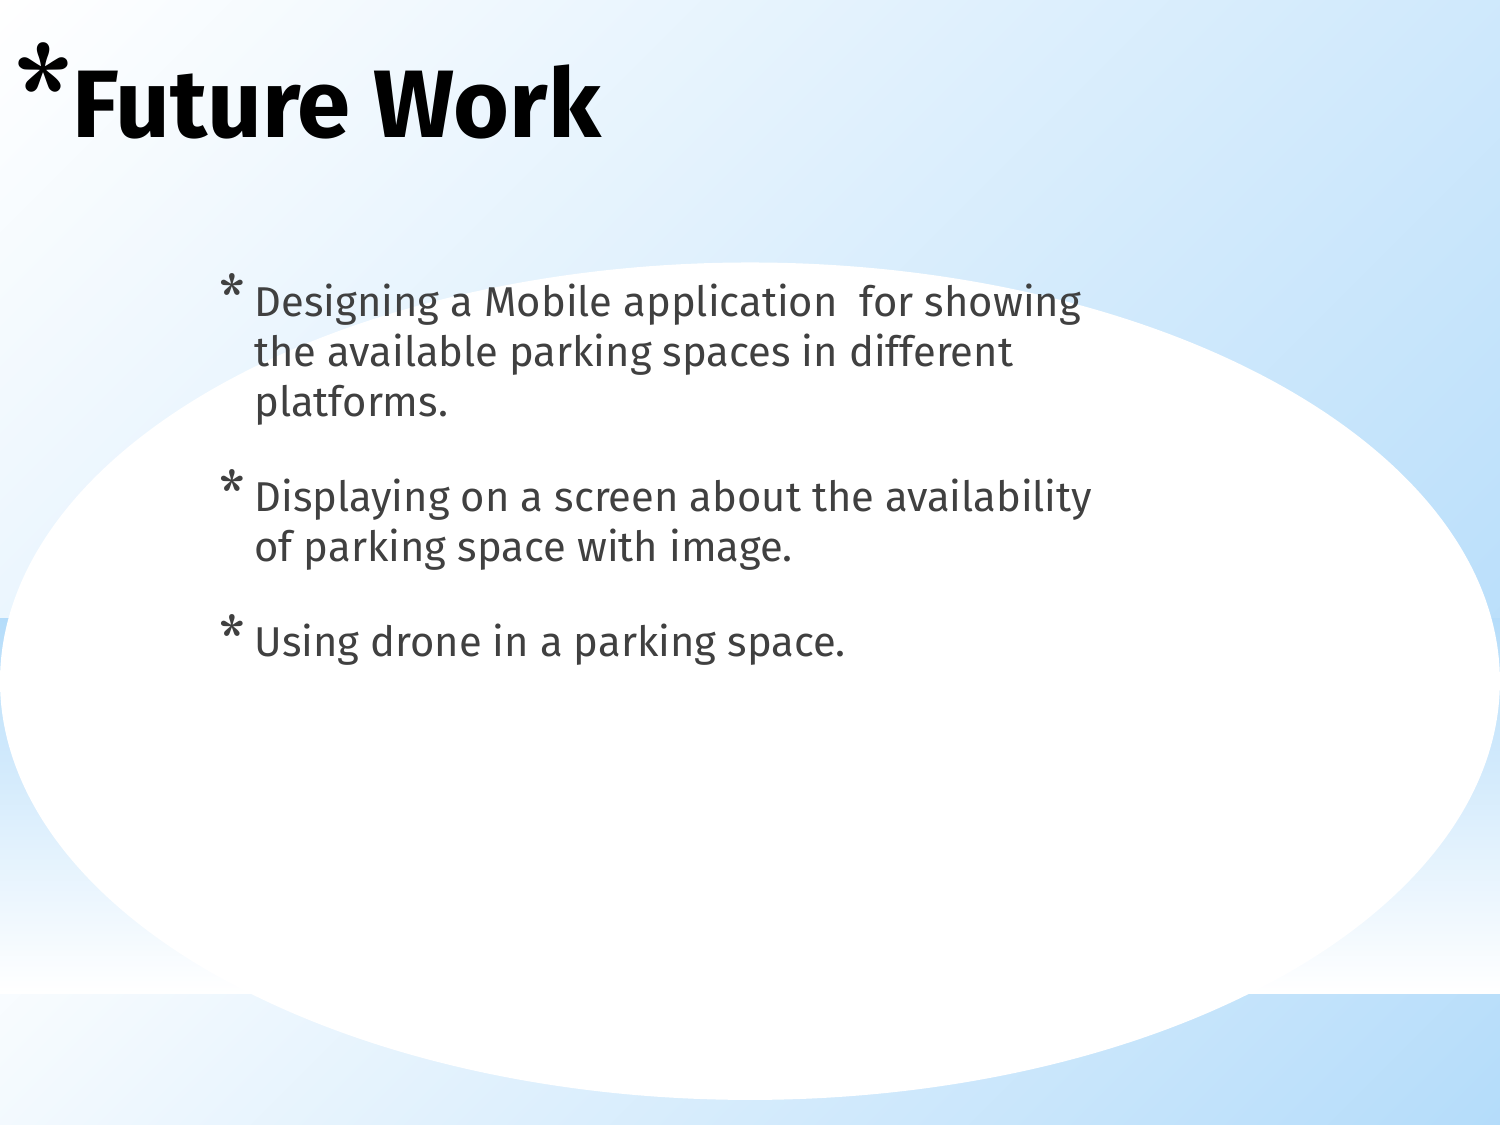

Future Work

Designing a Mobile application  for showing the available parking spaces in different platforms.

Displaying on a screen about the availability  of parking space with image.

Using drone in a parking space.